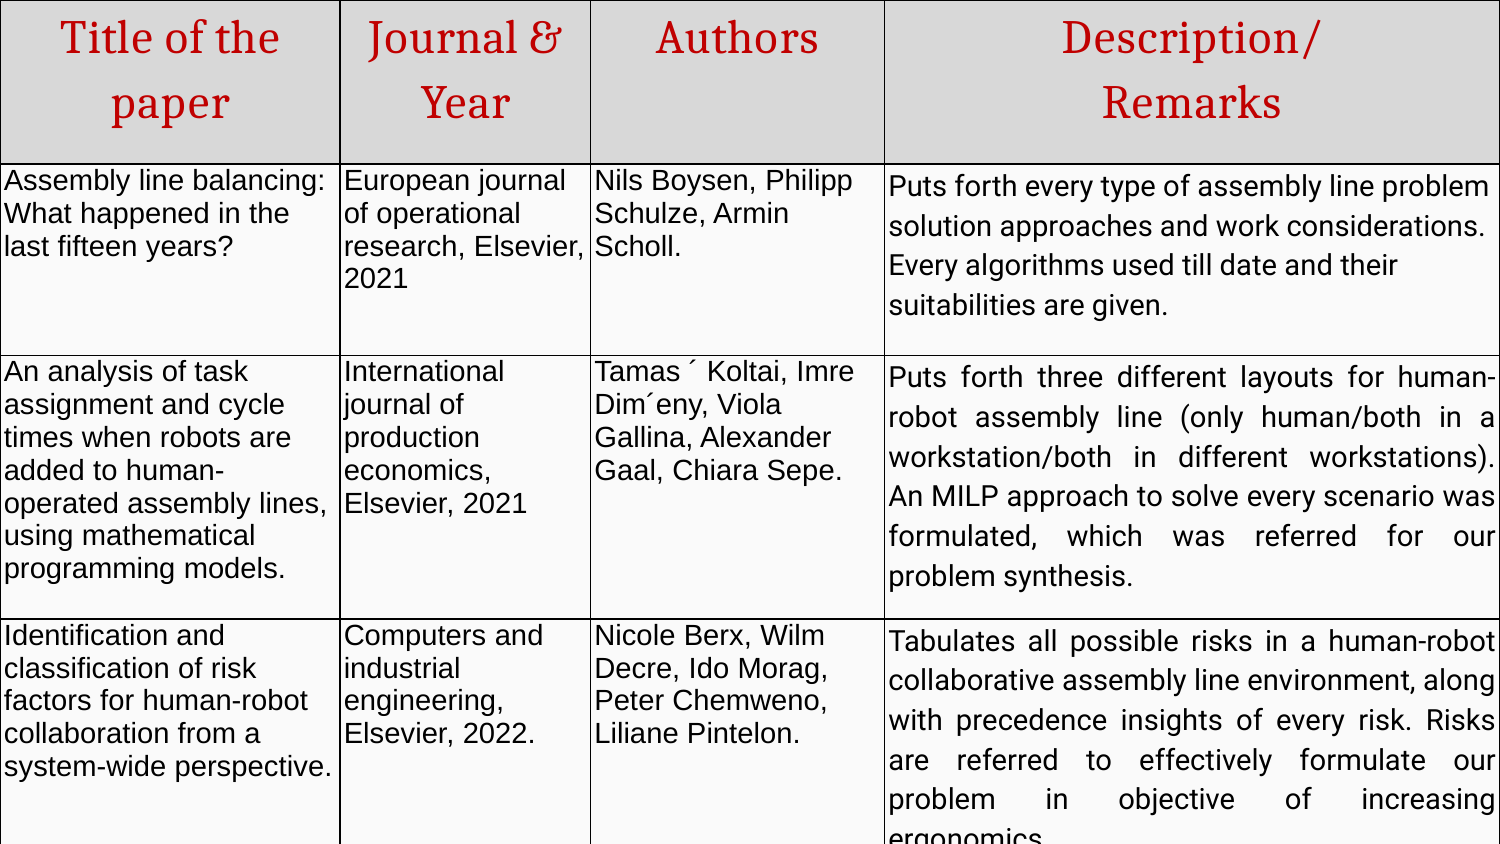

| Title of the paper | Journal & Year | Authors | Description/ Remarks |
| --- | --- | --- | --- |
| Assembly line balancing: What happened in the last fifteen years? | European journal of operational research, Elsevier, 2021 | Nils Boysen, Philipp Schulze, Armin Scholl. | Puts forth every type of assembly line problem solution approaches and work considerations. Every algorithms used till date and their suitabilities are given. |
| An analysis of task assignment and cycle times when robots are added to human-operated assembly lines, using mathematical programming models. | International journal of production economics, Elsevier, 2021 | Tamas ´ Koltai, Imre Dim´eny, Viola Gallina, Alexander Gaal, Chiara Sepe. | Puts forth three different layouts for human-robot assembly line (only human/both in a workstation/both in different workstations). An MILP approach to solve every scenario was formulated, which was referred for our problem synthesis. |
| Identification and classification of risk factors for human-robot collaboration from a system-wide perspective. | Computers and industrial engineering, Elsevier, 2022. | Nicole Berx, Wilm Decre, Ido Morag, Peter Chemweno, Liliane Pintelon. | Tabulates all possible risks in a human-robot collaborative assembly line environment, along with precedence insights of every risk. Risks are referred to effectively formulate our problem in objective of increasing ergonomics. |